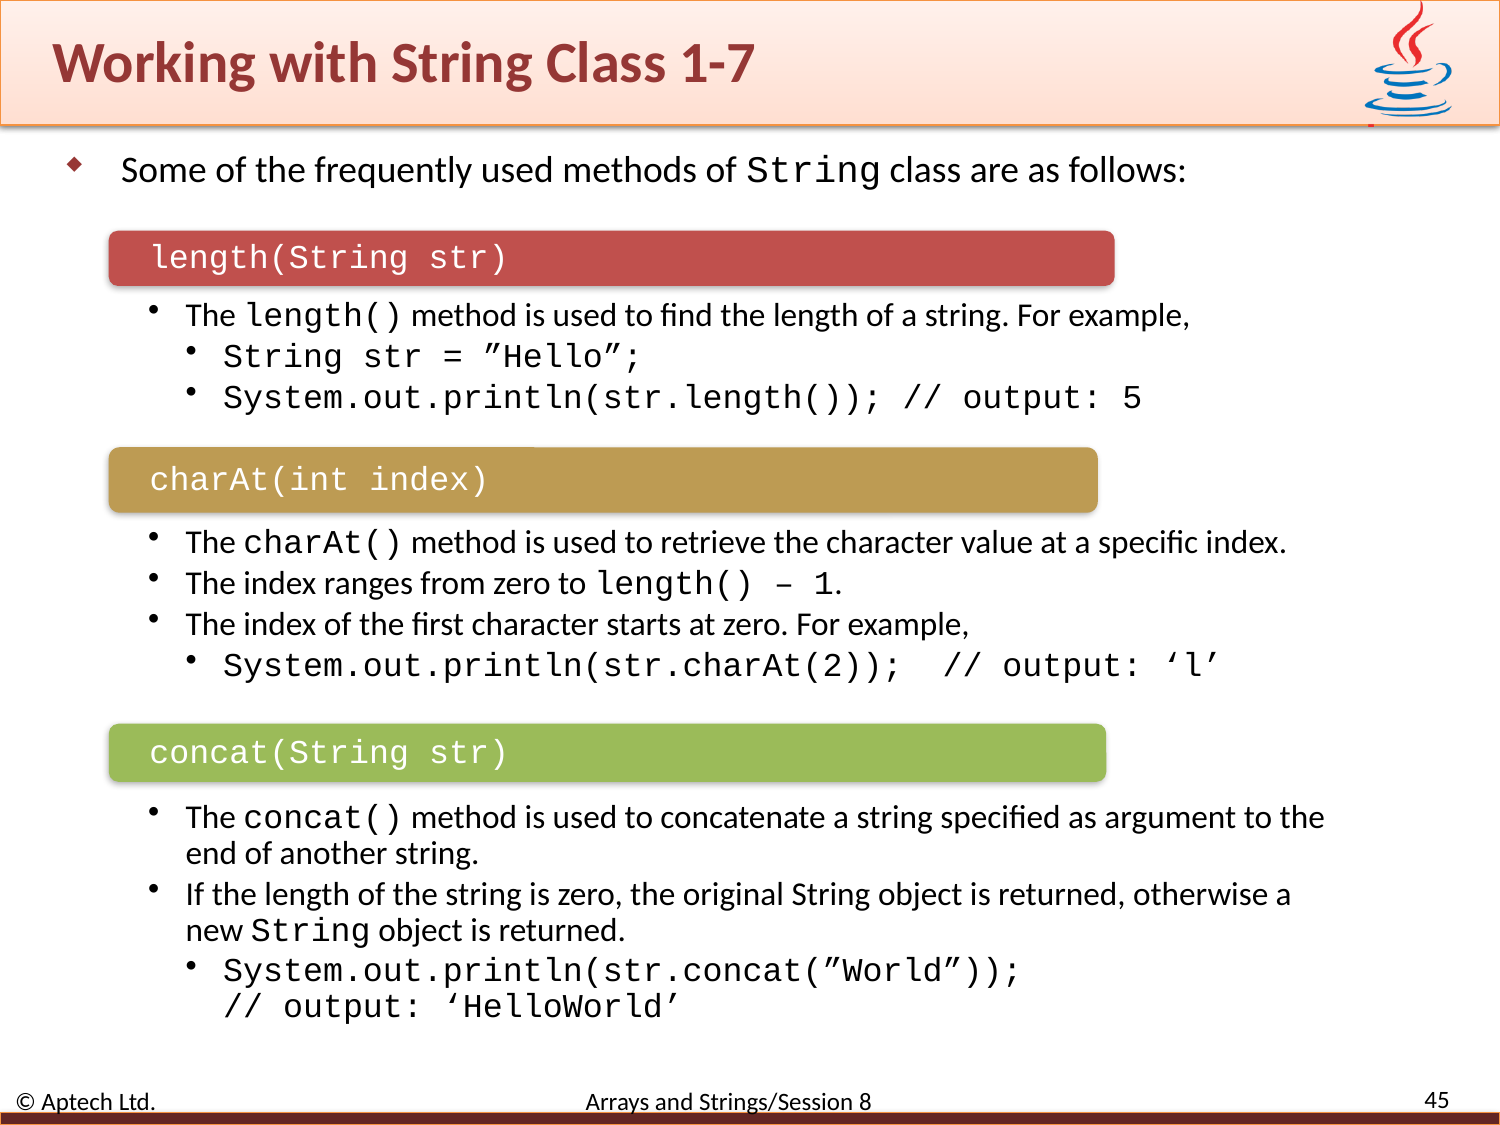

# Working with String Class 1-7
Some of the frequently used methods of String class are as follows:
The length() method is used to find the length of a string. For example,
String str = ”Hello”;
System.out.println(str.length()); // output: 5
length(String str)
The charAt() method is used to retrieve the character value at a specific index.
The index ranges from zero to length() – 1.
The index of the first character starts at zero. For example,
System.out.println(str.charAt(2));  // output: ‘l’
charAt(int index)
The concat() method is used to concatenate a string specified as argument to the end of another string.
If the length of the string is zero, the original String object is returned, otherwise a new String object is returned.
System.out.println(str.concat(”World”));
// output: ‘HelloWorld’
concat(String str)
45
© Aptech Ltd.                                                                           Arrays and Strings/Session 8